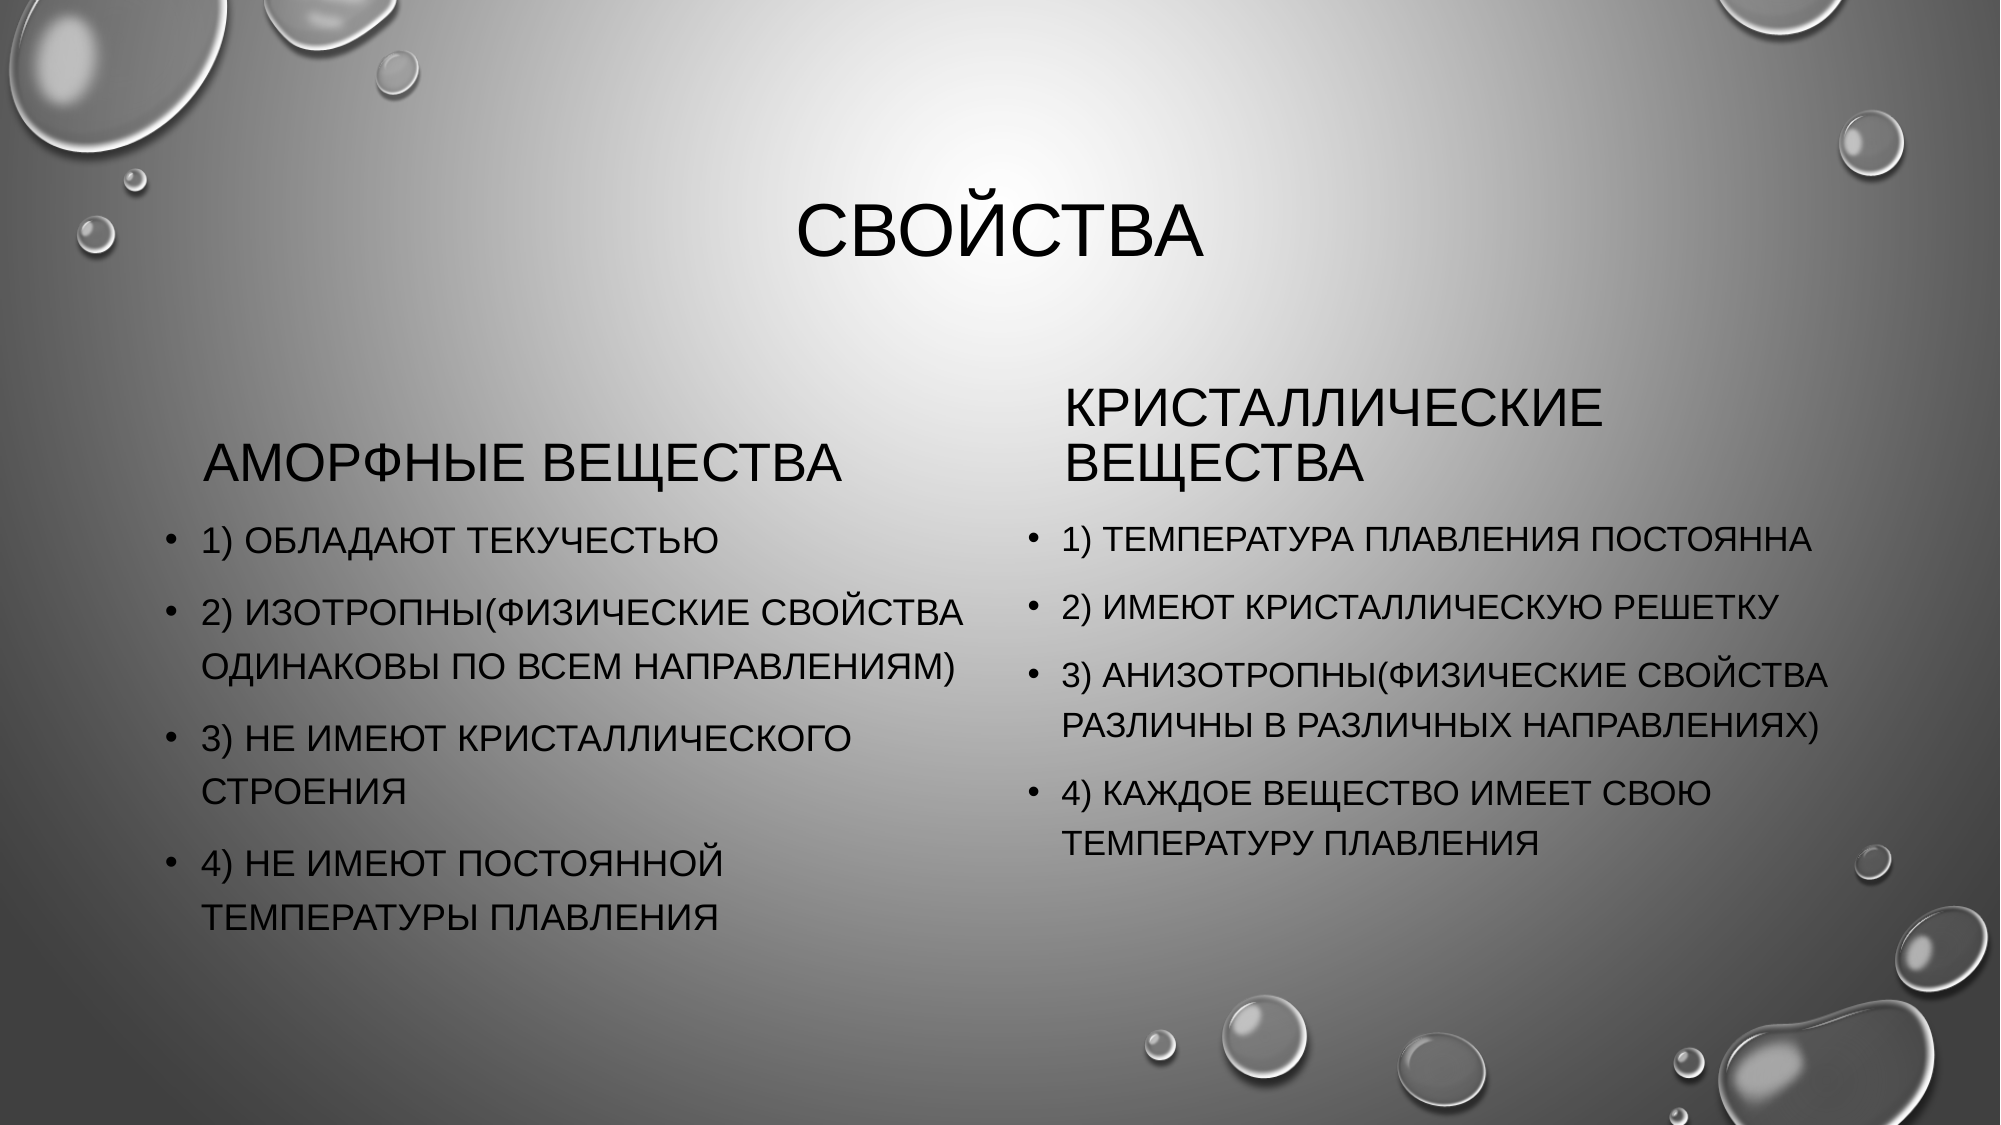

# Свойства
Аморфные вещества
Кристаллические вещества
1) обладают текучестью
2) изотропны(физические свойства одинаковы по всем направлениям)
3) не имеют кристаллического строения
4) не имеют постоянной температуры плавления
1) температура плавления постоянна
2) имеют кристаллическую решетку
3) анизотропны(физические свойства различны в различных направлениях)
4) каждое вещество имеет свою температуру плавления